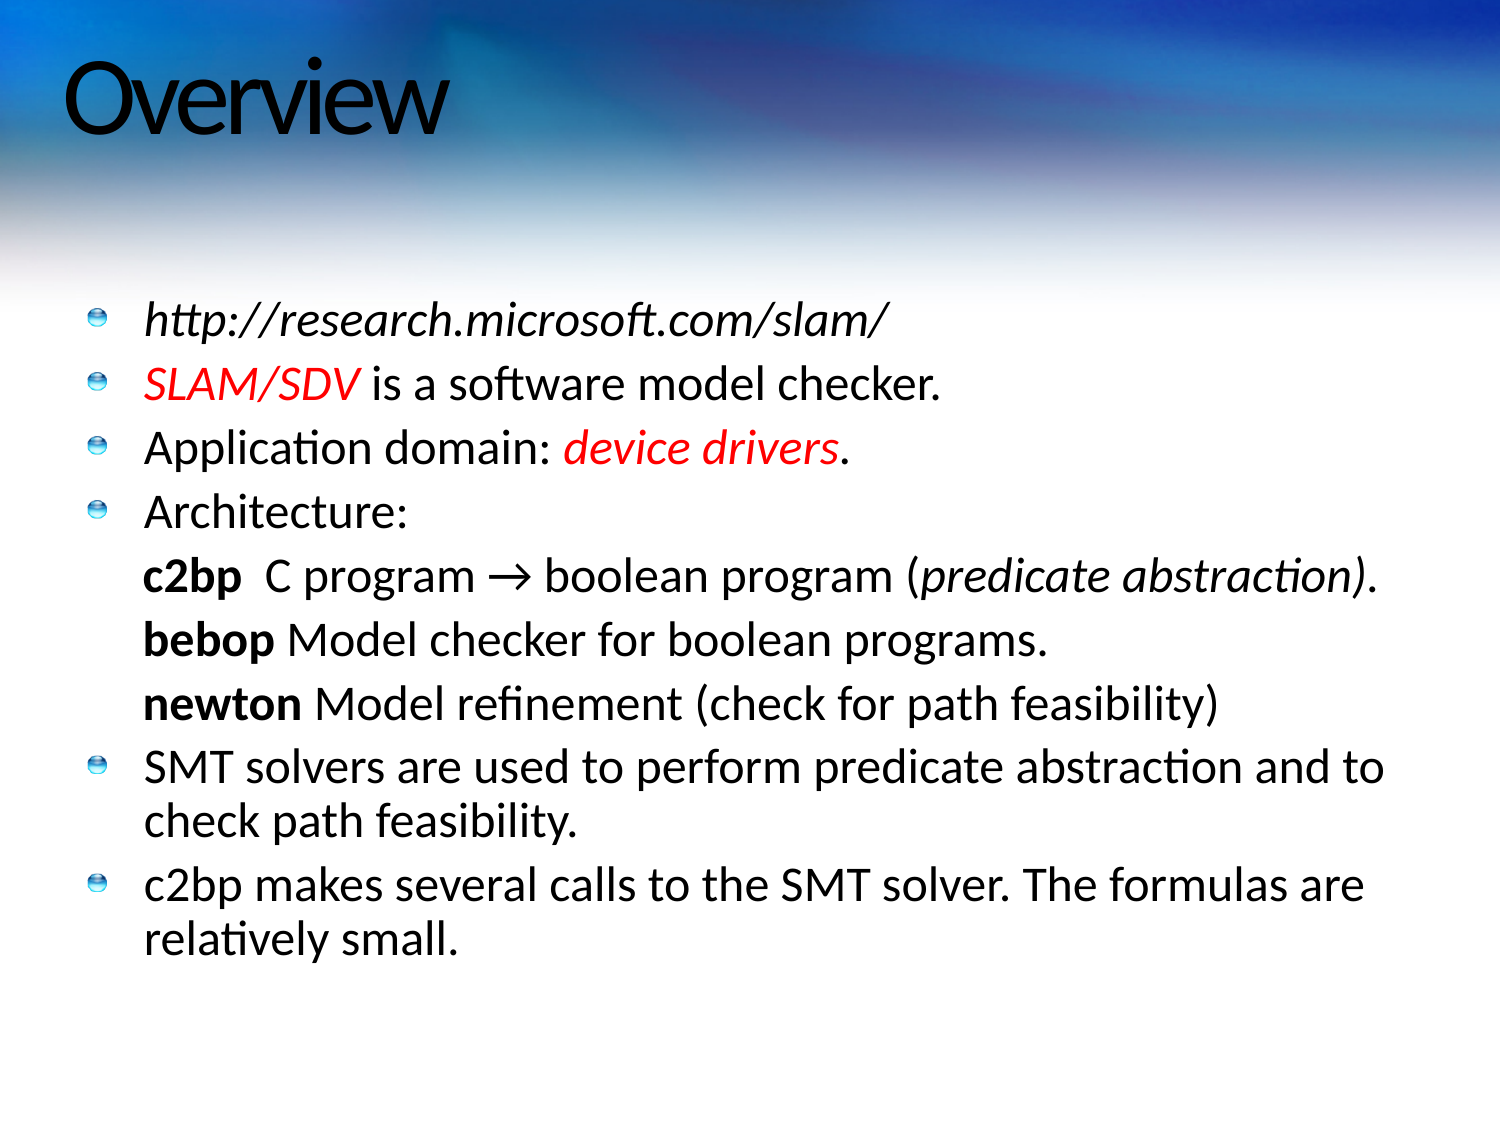

# Overview
http://research.microsoft.com/slam/
SLAM/SDV is a software model checker.
Application domain: device drivers.
Architecture:
c2bp  C program → boolean program (predicate abstraction).
bebop Model checker for boolean programs.
newton Model refinement (check for path feasibility)
SMT solvers are used to perform predicate abstraction and to check path feasibility.
c2bp makes several calls to the SMT solver. The formulas are relatively small.